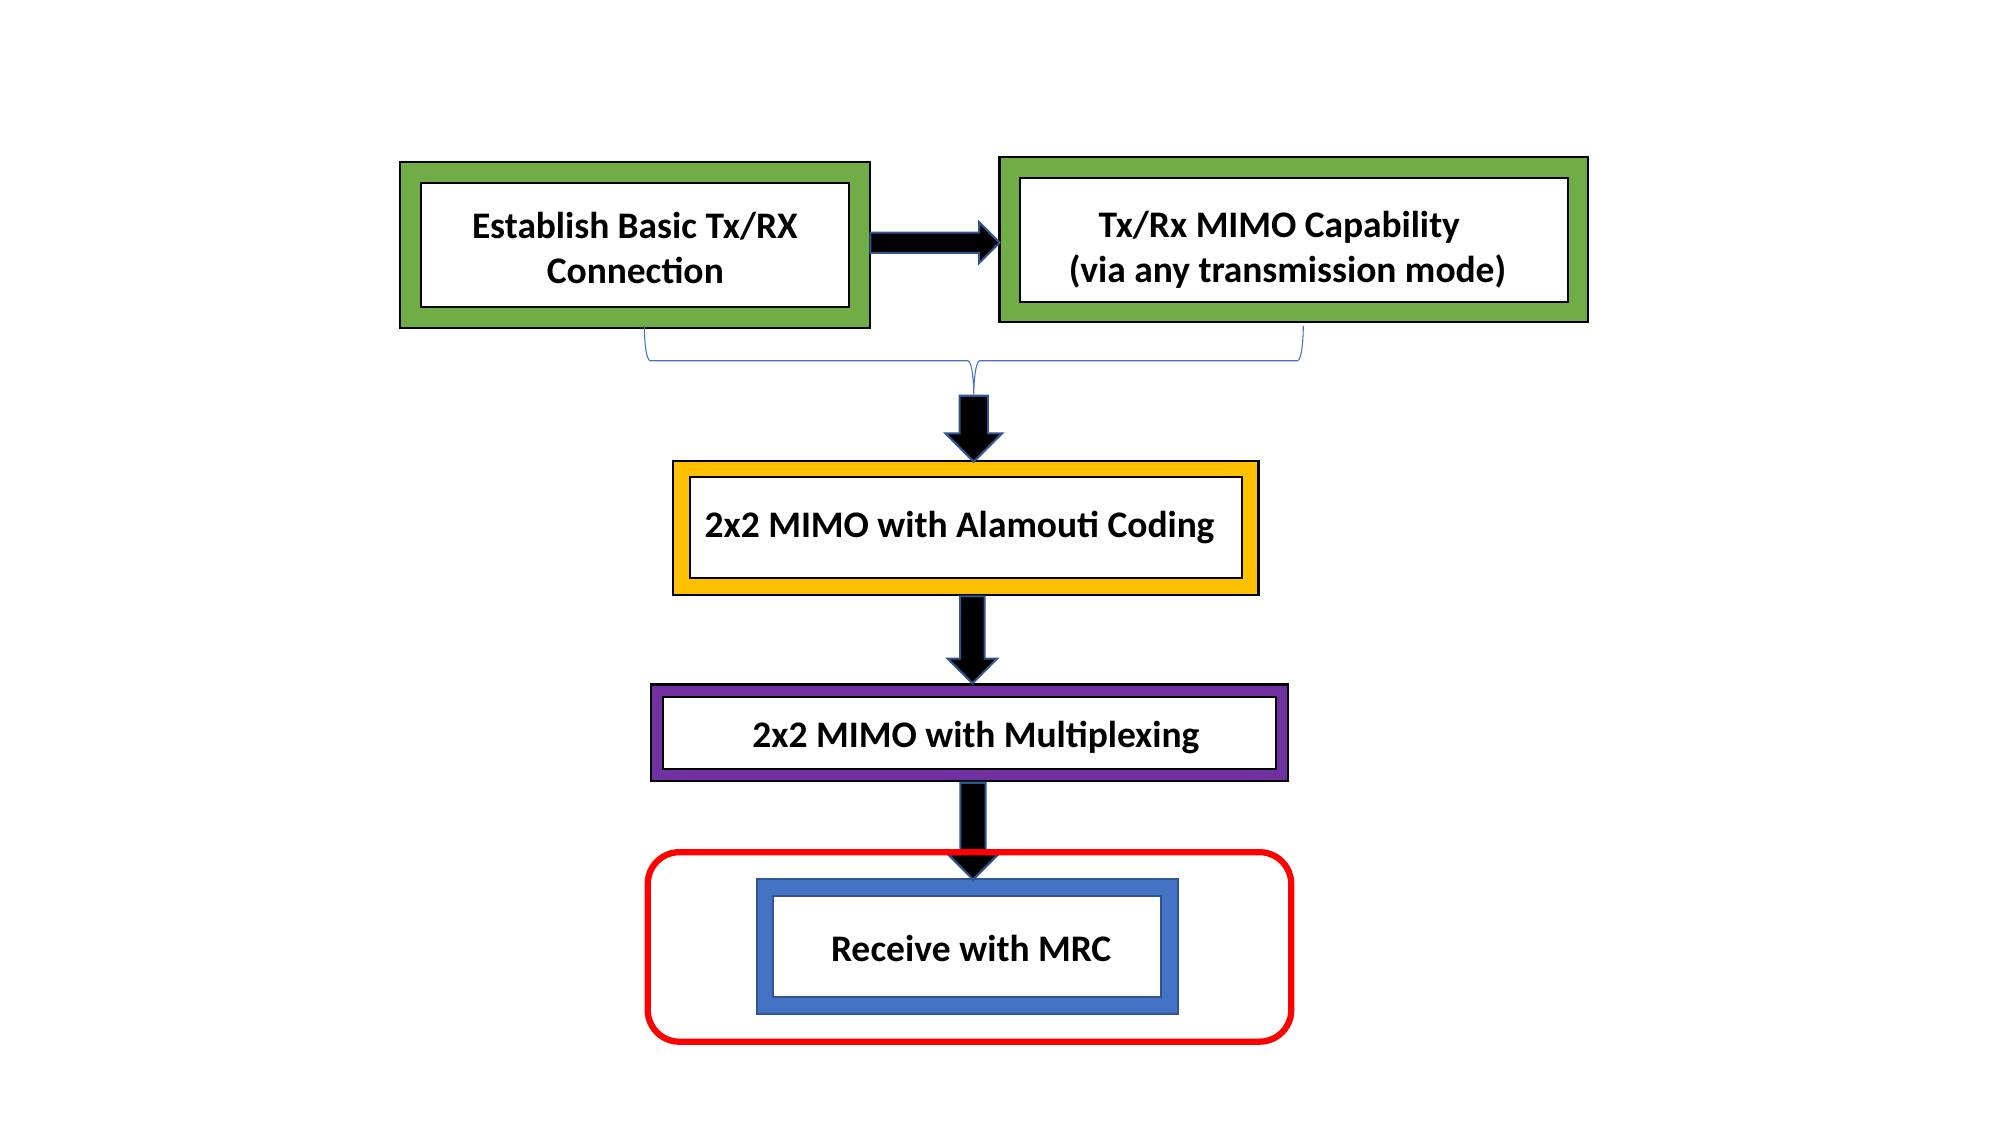

Tx/Rx MIMO Capability
(via any transmission mode)

Establish Basic Tx/RX Connection

2x2 MIMO with Alamouti Coding

2x2 MIMO with Multiplexing

Receive with MRC